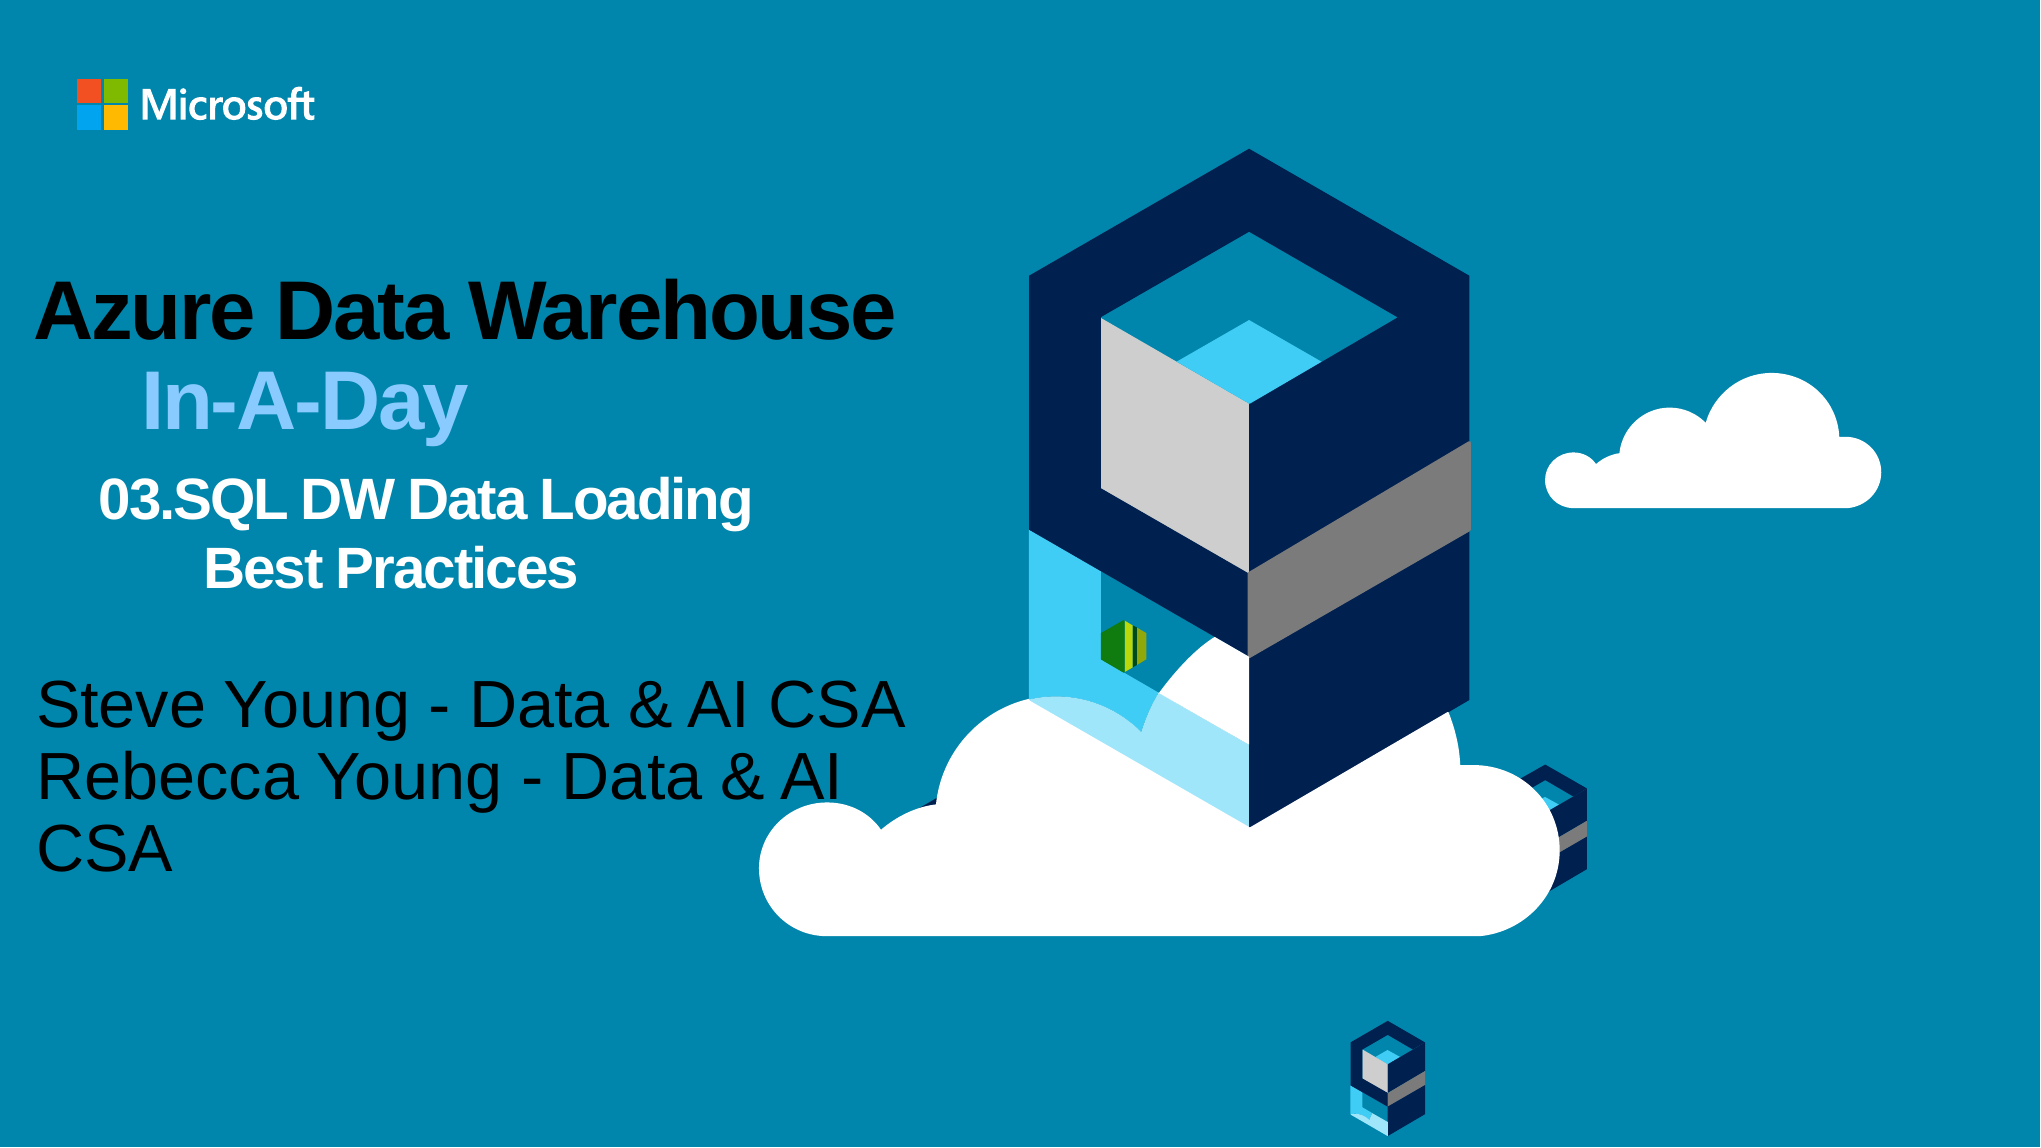

# Azure Data Warehouse In-A-Day 03.SQL DW Data Loading Best Practices
Steve Young - Data & AI CSA
Rebecca Young - Data & AI CSA